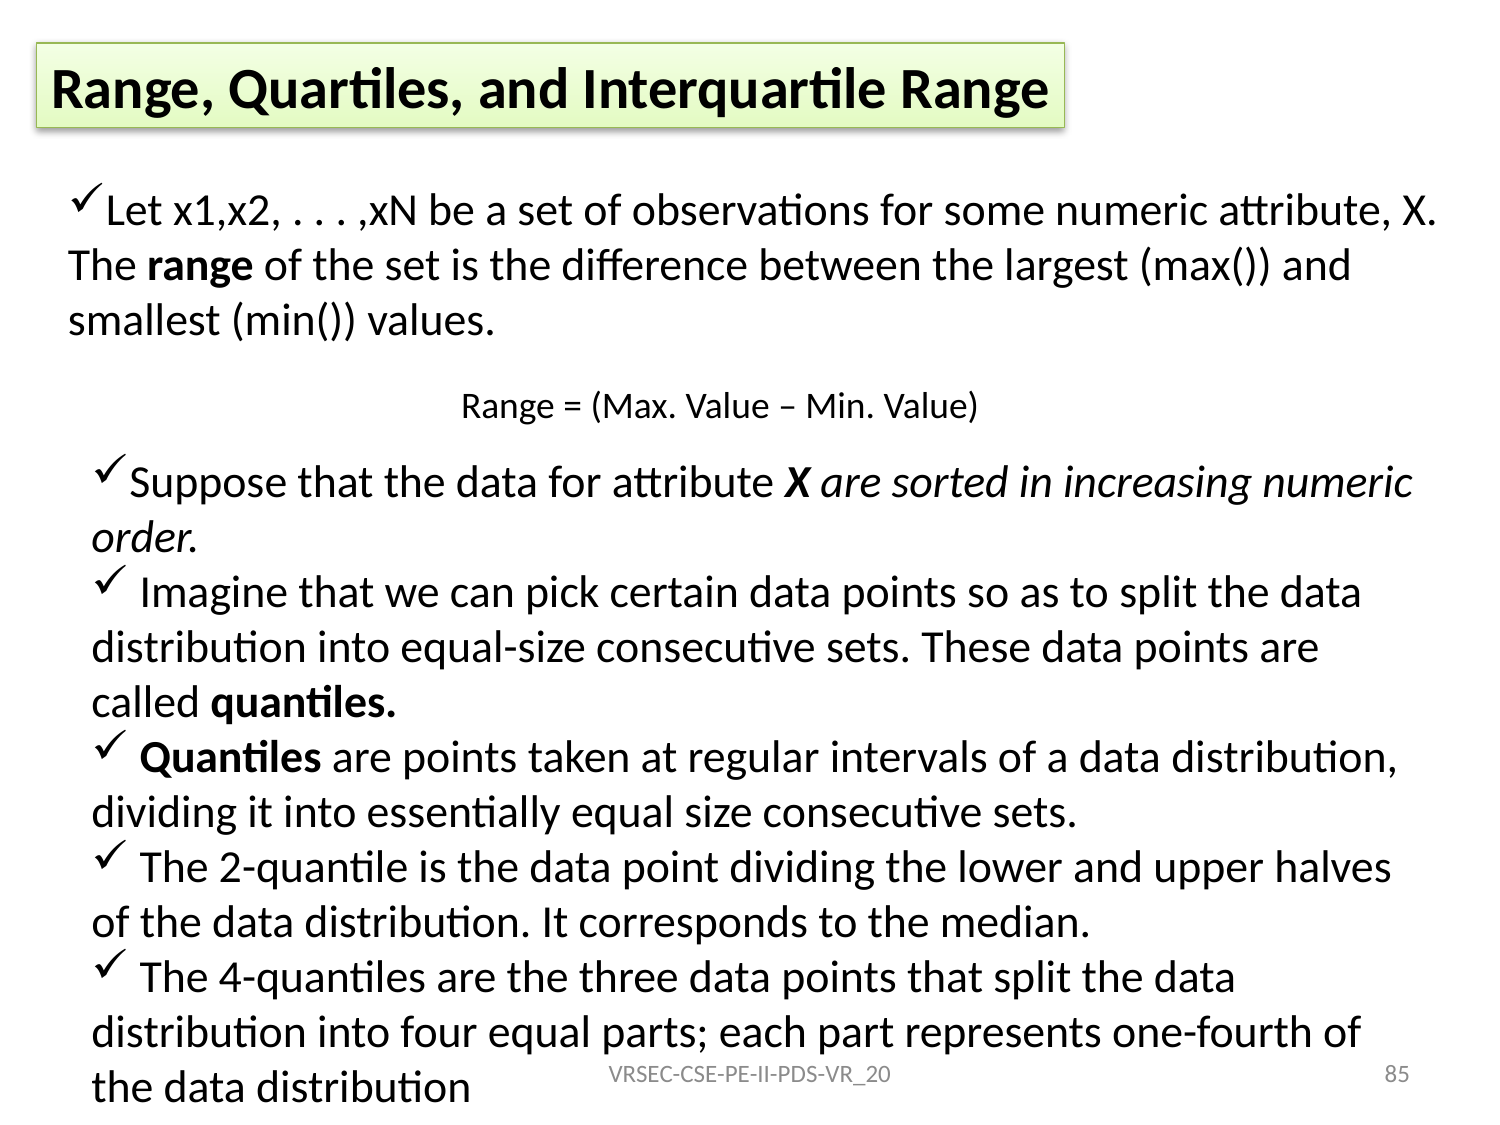

Range, Quartiles, and Interquartile Range
Let x1,x2, . . . ,xN be a set of observations for some numeric attribute, X. The range of the set is the difference between the largest (max()) and smallest (min()) values.
Range = (Max. Value – Min. Value)
Suppose that the data for attribute X are sorted in increasing numeric order.
 Imagine that we can pick certain data points so as to split the data distribution into equal-size consecutive sets. These data points are called quantiles.
 Quantiles are points taken at regular intervals of a data distribution, dividing it into essentially equal size consecutive sets.
 The 2-quantile is the data point dividing the lower and upper halves of the data distribution. It corresponds to the median.
 The 4-quantiles are the three data points that split the data distribution into four equal parts; each part represents one-fourth of the data distribution
VRSEC-CSE-PE-II-PDS-VR_20
85